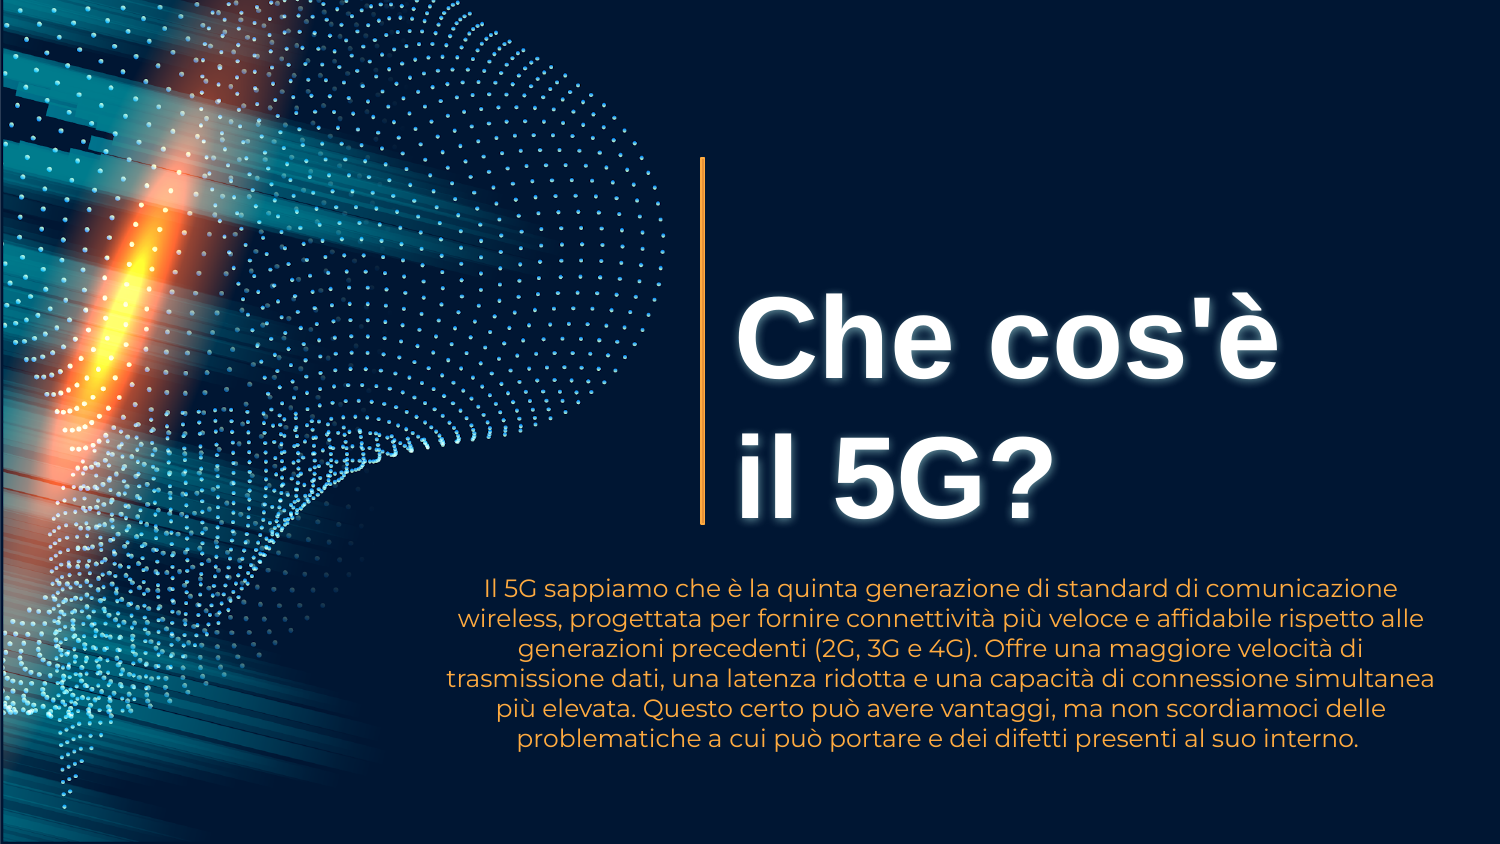

# Che cos'è il 5G?

Il 5G sappiamo che è la quinta generazione di standard di comunicazione wireless, progettata per fornire connettività più veloce e affidabile rispetto alle generazioni precedenti (2G, 3G e 4G). Offre una maggiore velocità di trasmissione dati, una latenza ridotta e una capacità di connessione simultanea più elevata. Questo certo può avere vantaggi, ma non scordiamoci delle problematiche a cui può portare e dei difetti presenti al suo interno.